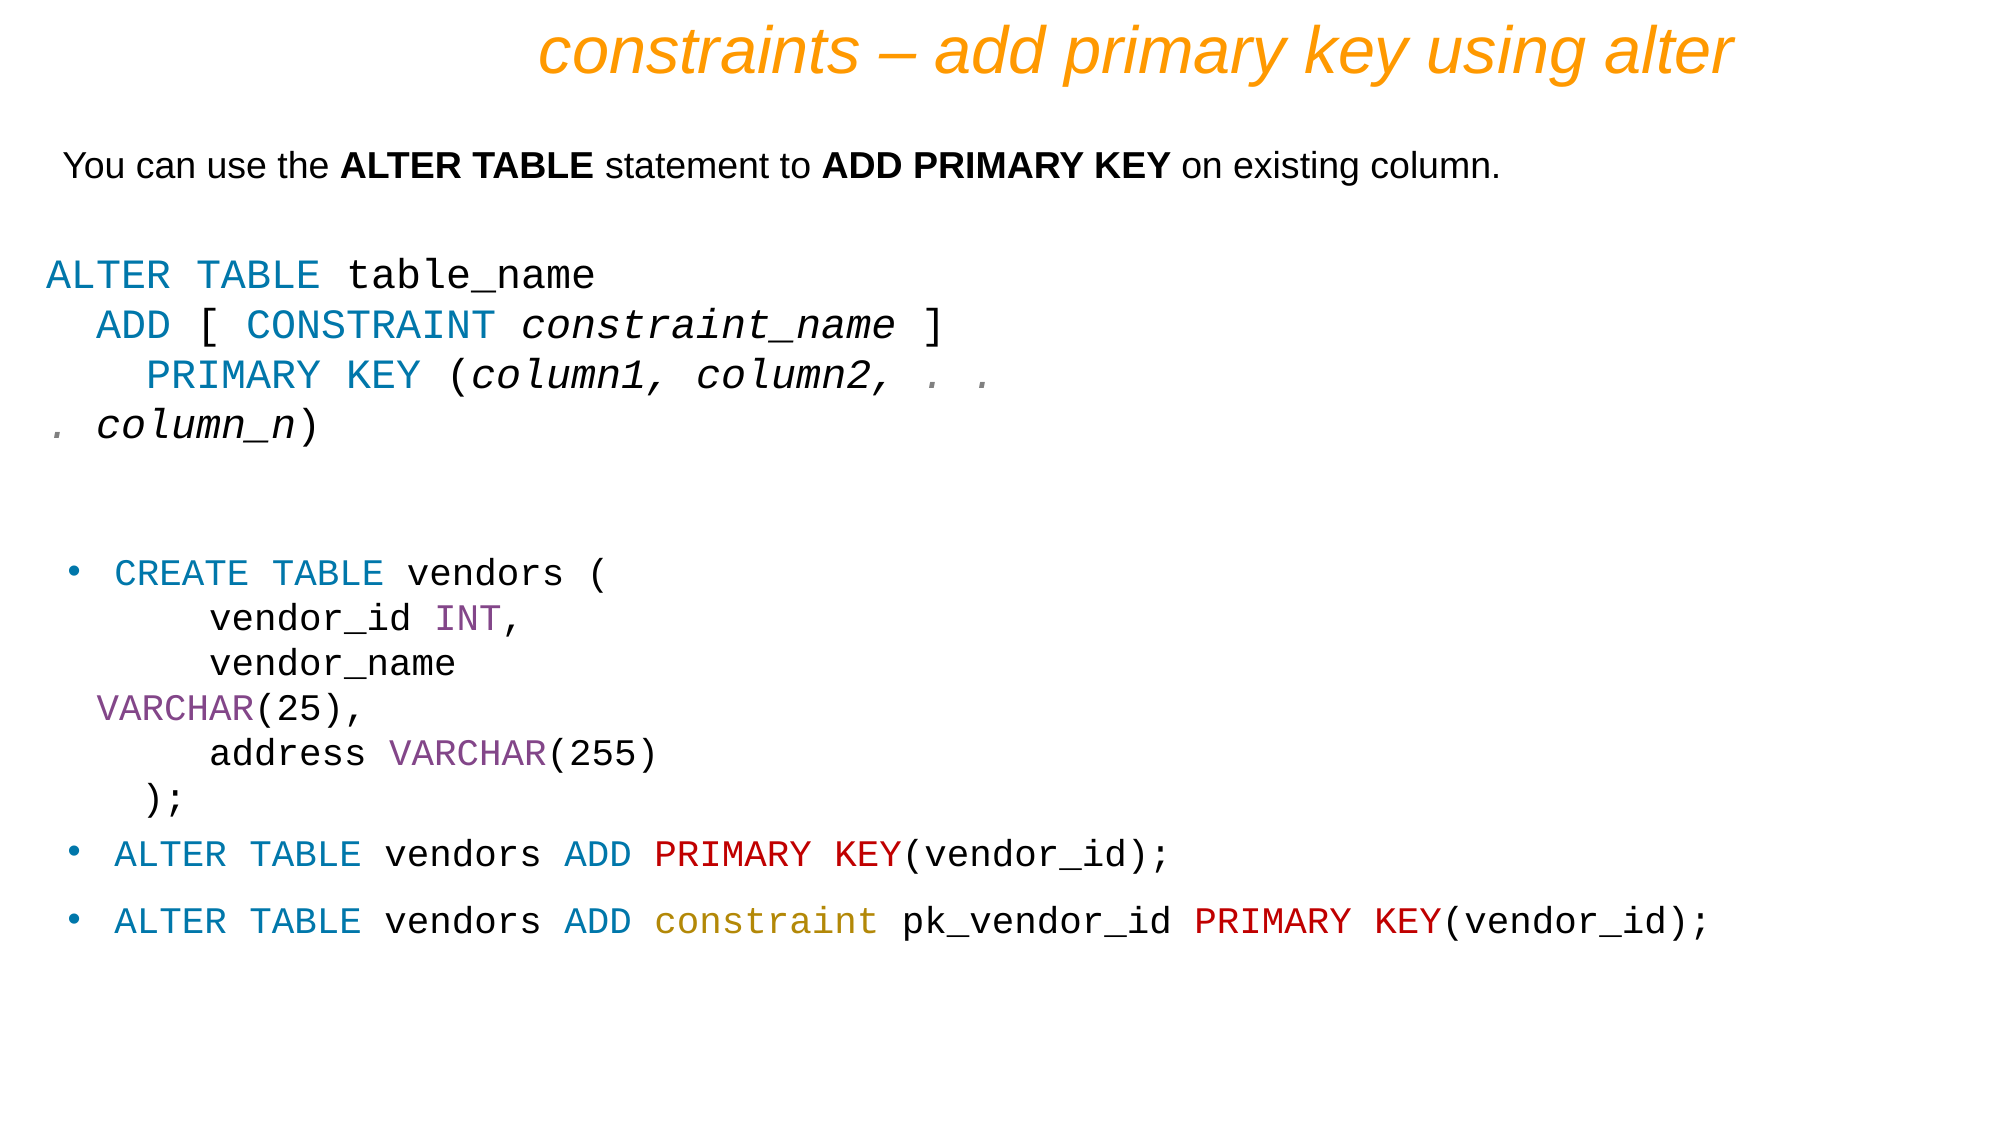

constraints – add primary key using alter
You can use the ALTER TABLE statement to ADD PRIMARY KEY on existing column.
ALTER TABLE table_name
  ADD [ CONSTRAINT constraint_name ]
    PRIMARY KEY (column1, column2, . . . column_n)
CREATE TABLE vendors (
     vendor_id INT,
     vendor_name VARCHAR(25),
     address VARCHAR(255)
  );
ALTER TABLE vendors ADD PRIMARY KEY(vendor_id);
ALTER TABLE vendors ADD constraint pk_vendor_id PRIMARY KEY(vendor_id);